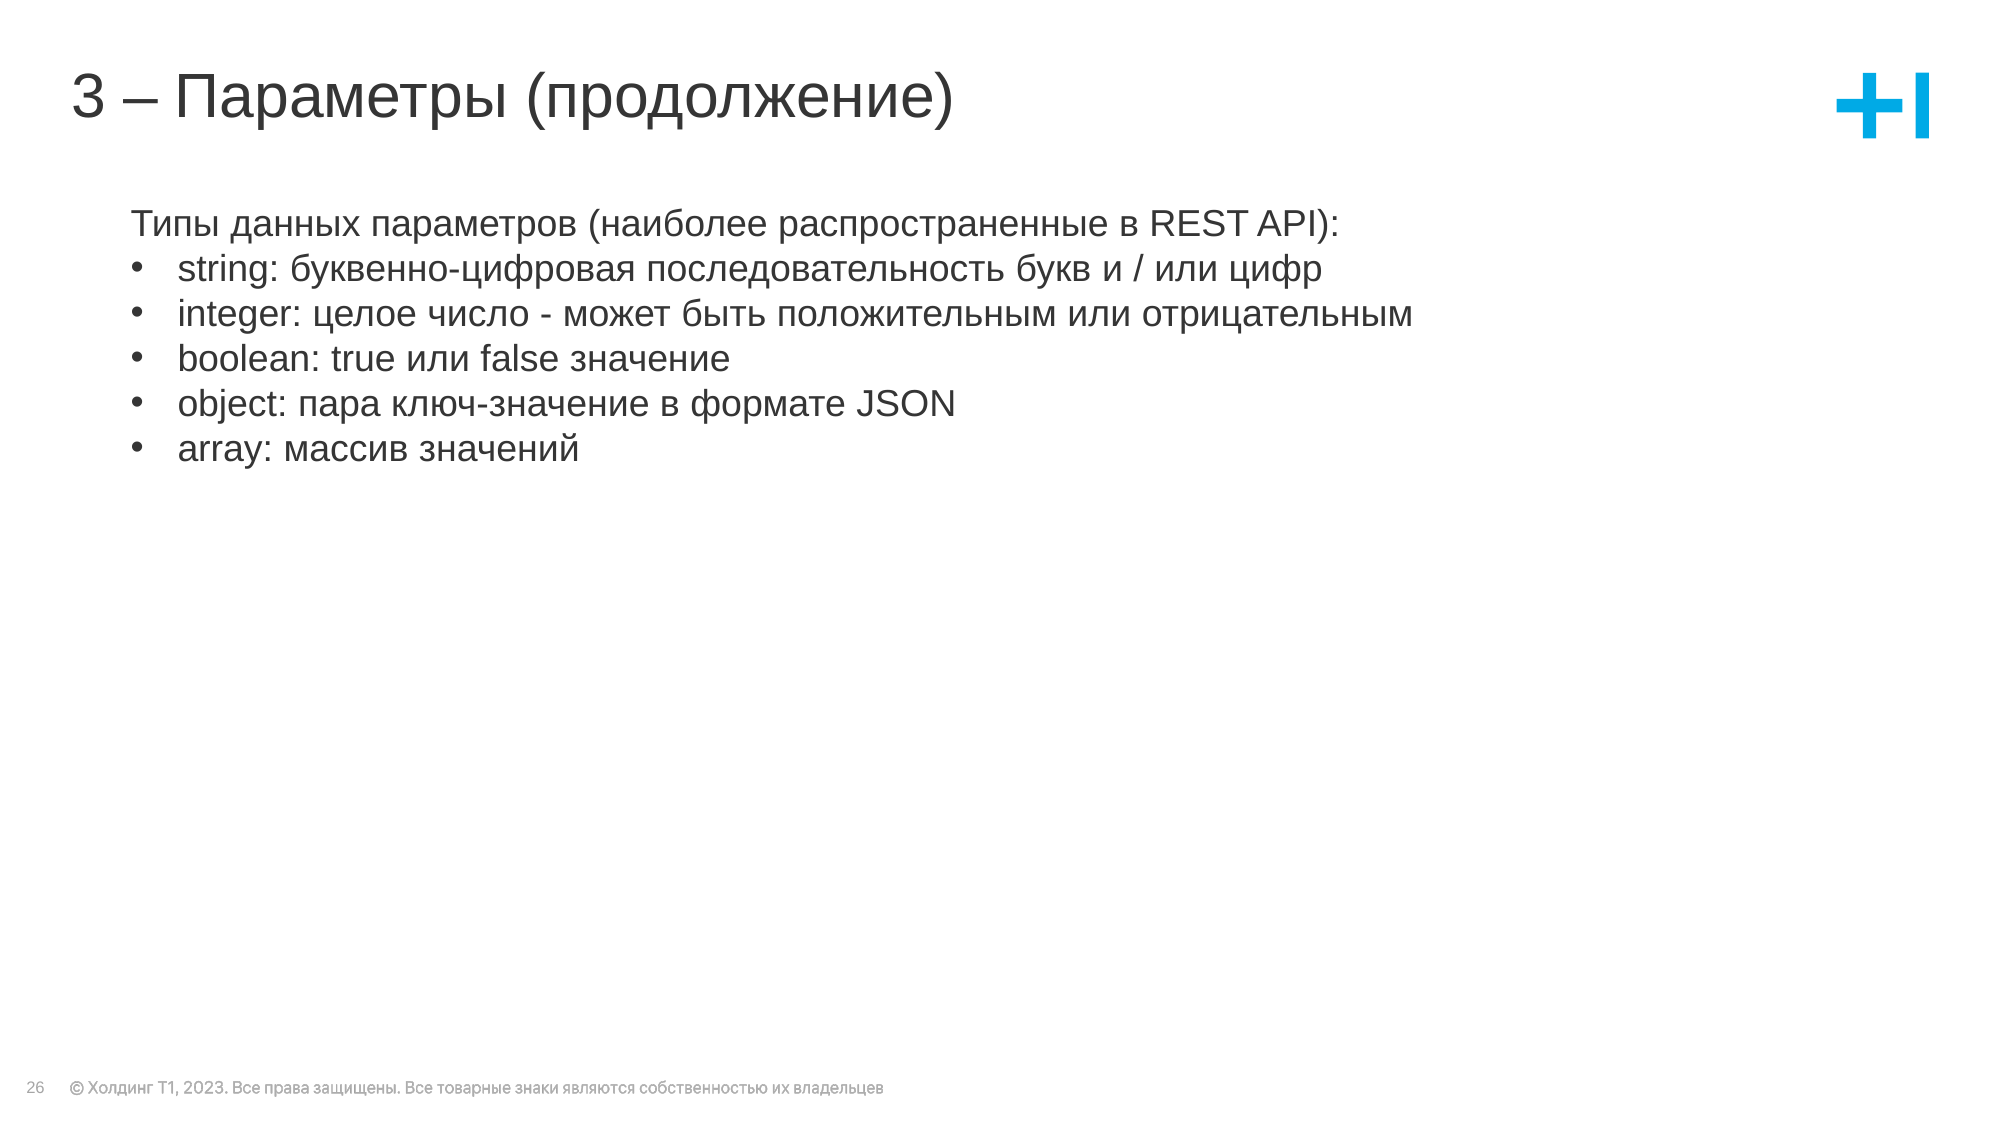

# 3 – Параметры (продолжение)
Типы данных параметров (наиболее распространенные в REST API):
string: буквенно-цифровая последовательность букв и / или цифр
integer: целое число - может быть положительным или отрицательным
boolean: true или false значение
object: пара ключ-значение в формате JSON
array: массив значений